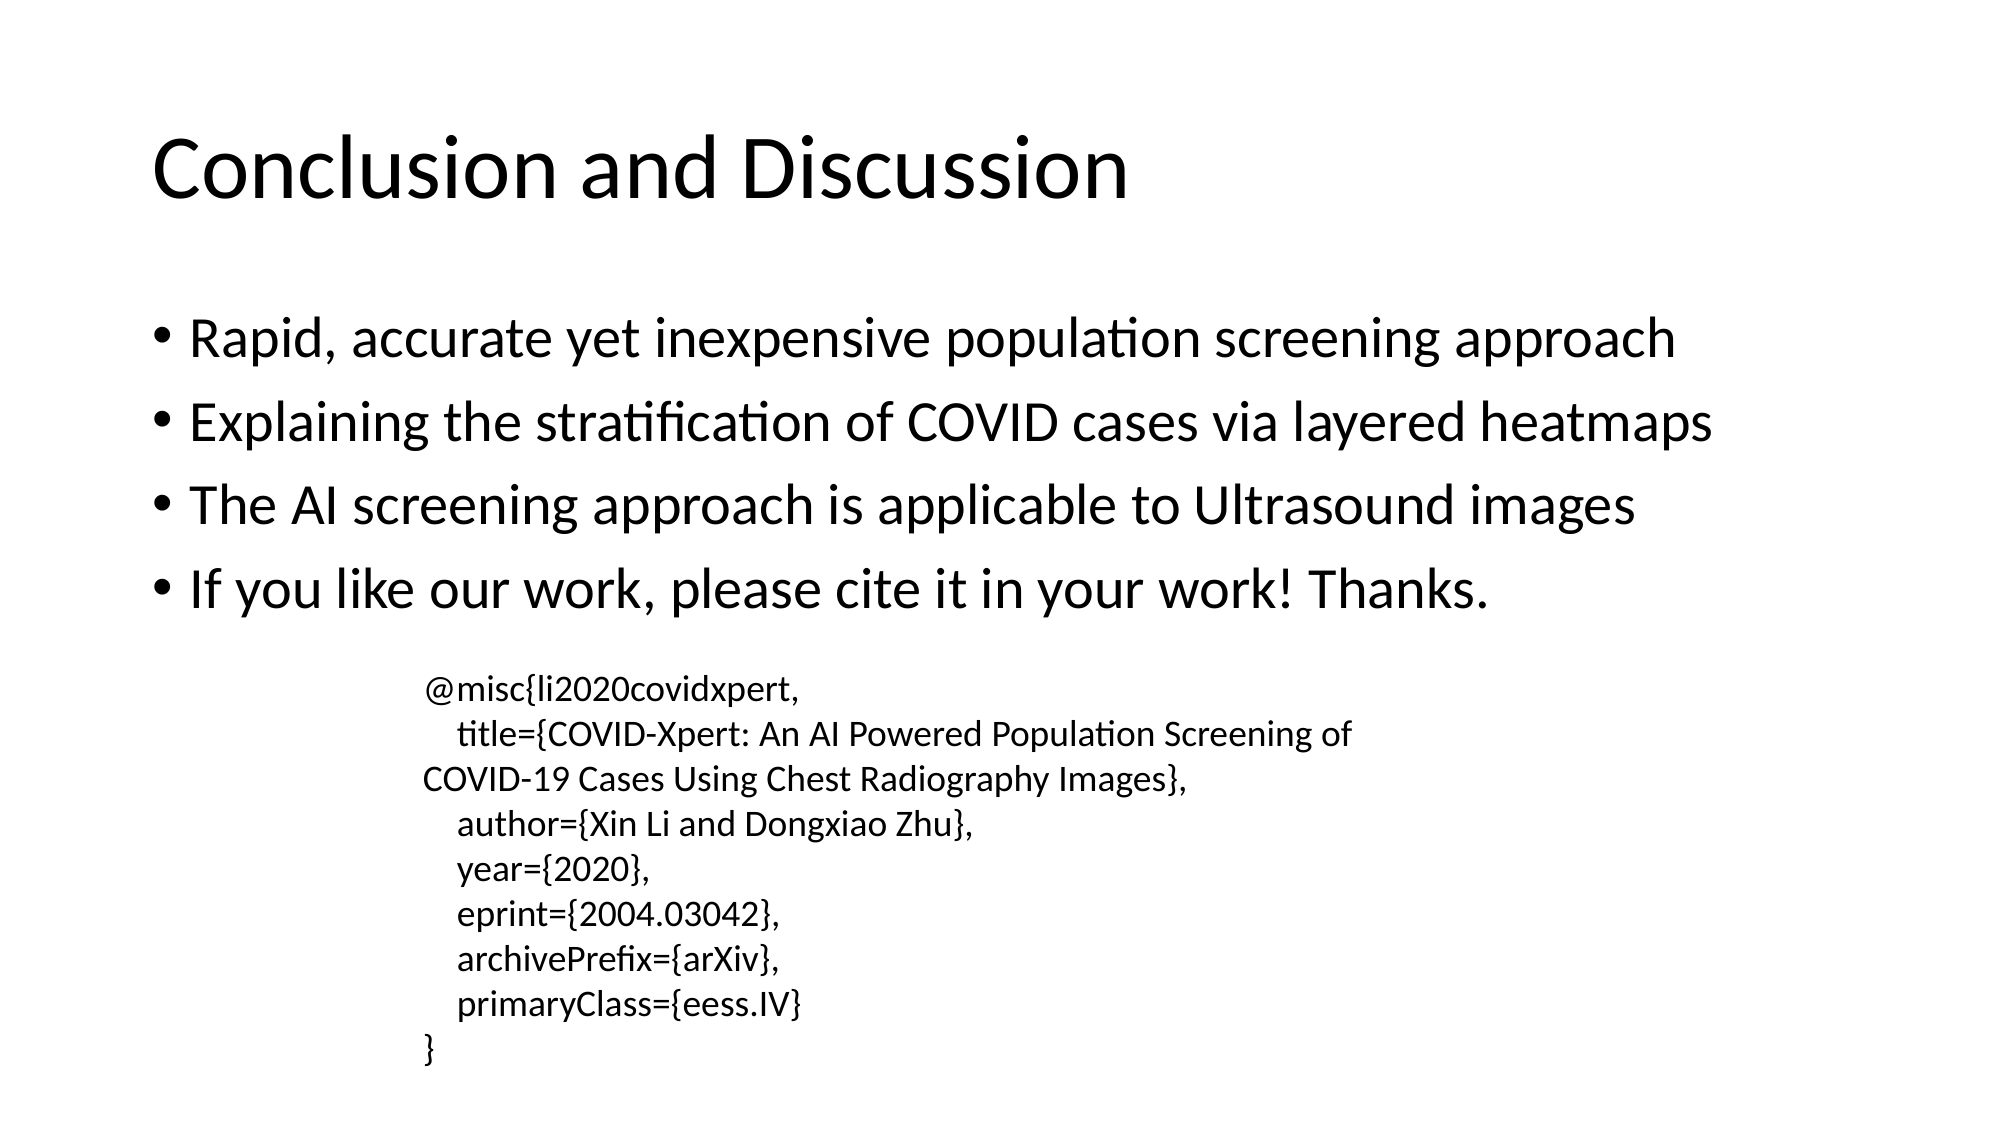

# Conclusion and Discussion
Rapid, accurate yet inexpensive population screening approach
Explaining the stratification of COVID cases via layered heatmaps
The AI screening approach is applicable to Ultrasound images
If you like our work, please cite it in your work! Thanks.
@misc{li2020covidxpert,
    title={COVID-Xpert: An AI Powered Population Screening of COVID-19 Cases Using Chest Radiography Images},
    author={Xin Li and Dongxiao Zhu},
    year={2020},
    eprint={2004.03042},
    archivePrefix={arXiv},
    primaryClass={eess.IV}
}